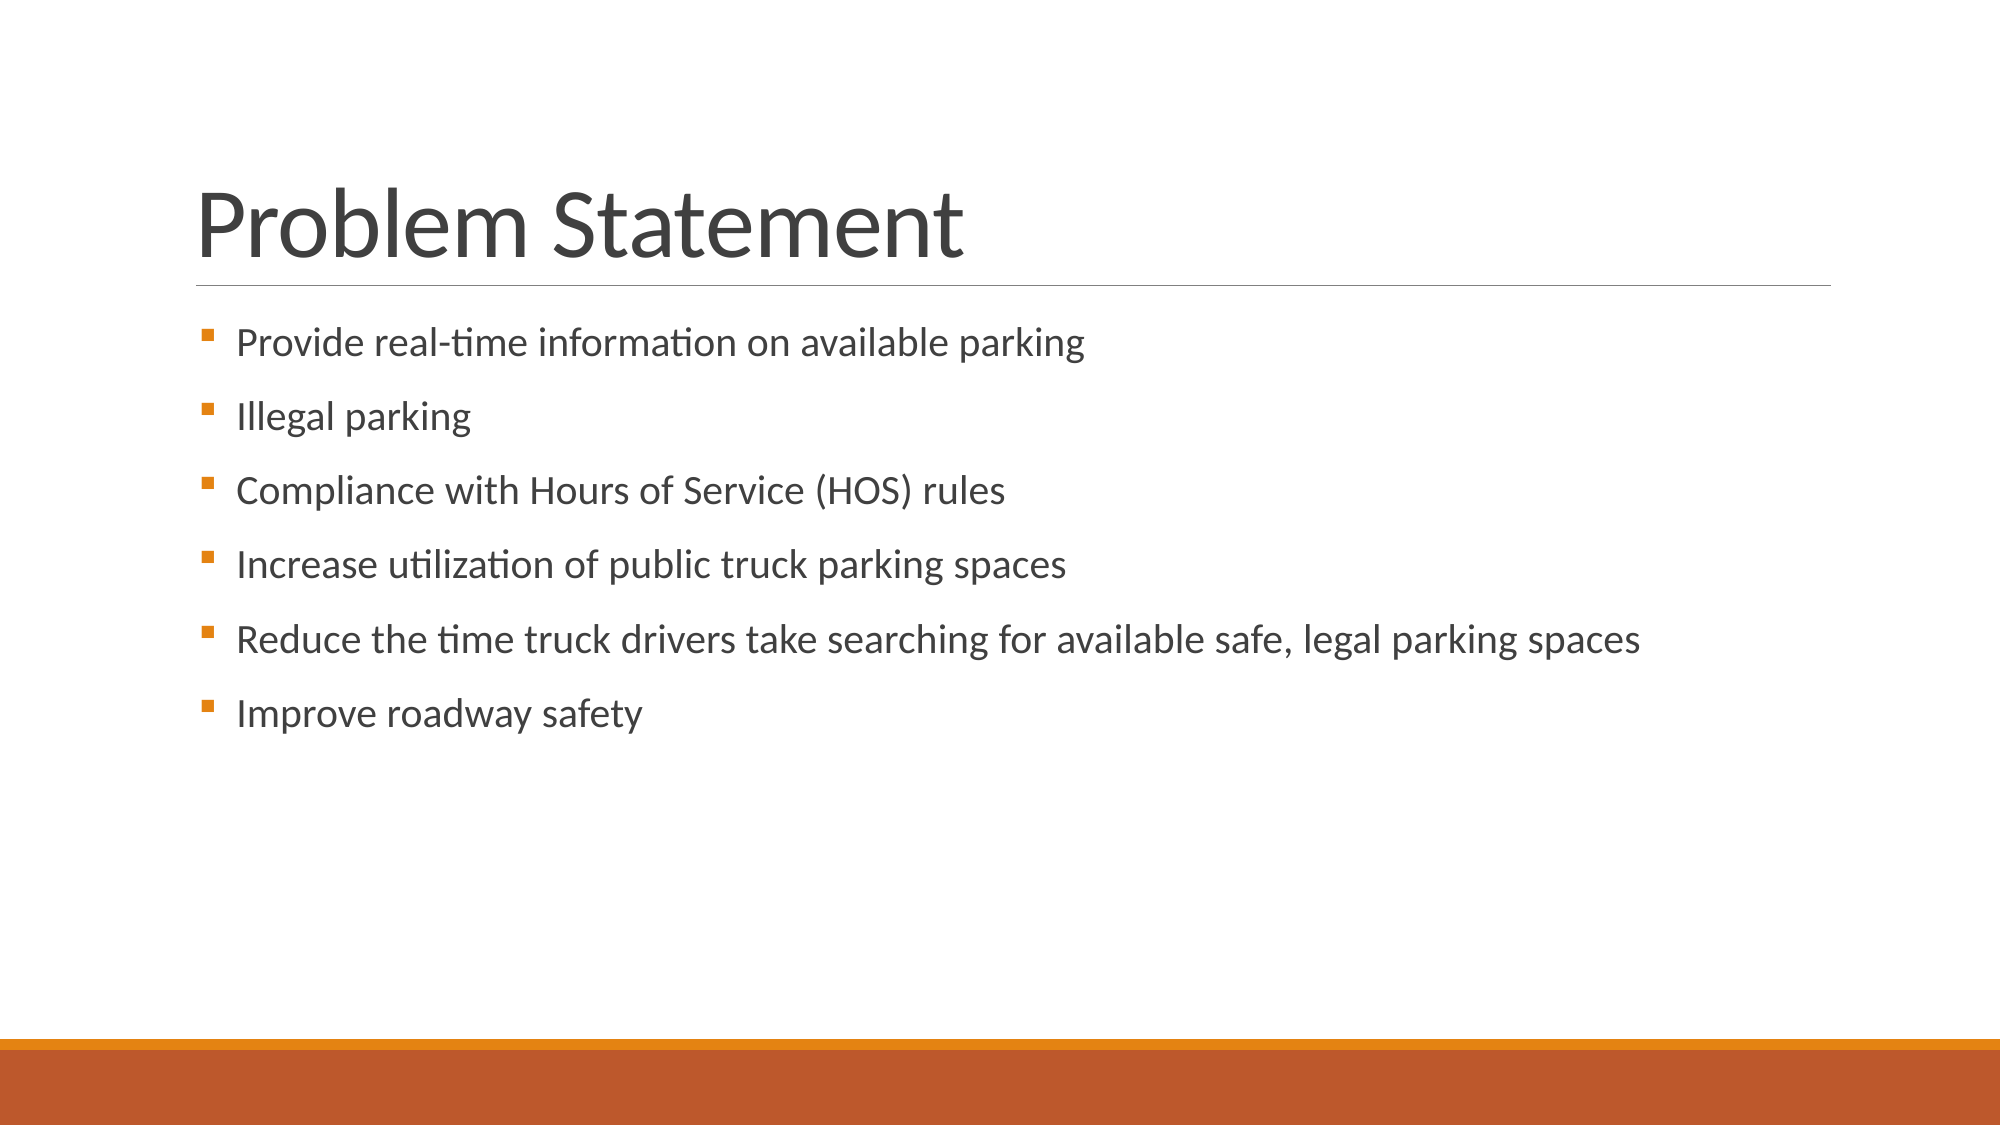

# Problem Statement
  Provide real-time information on available parking
  Illegal parking
  Compliance with Hours of Service (HOS) rules
  Increase utilization of public truck parking spaces
  Reduce the time truck drivers take searching for available safe, legal parking spaces
  Improve roadway safety